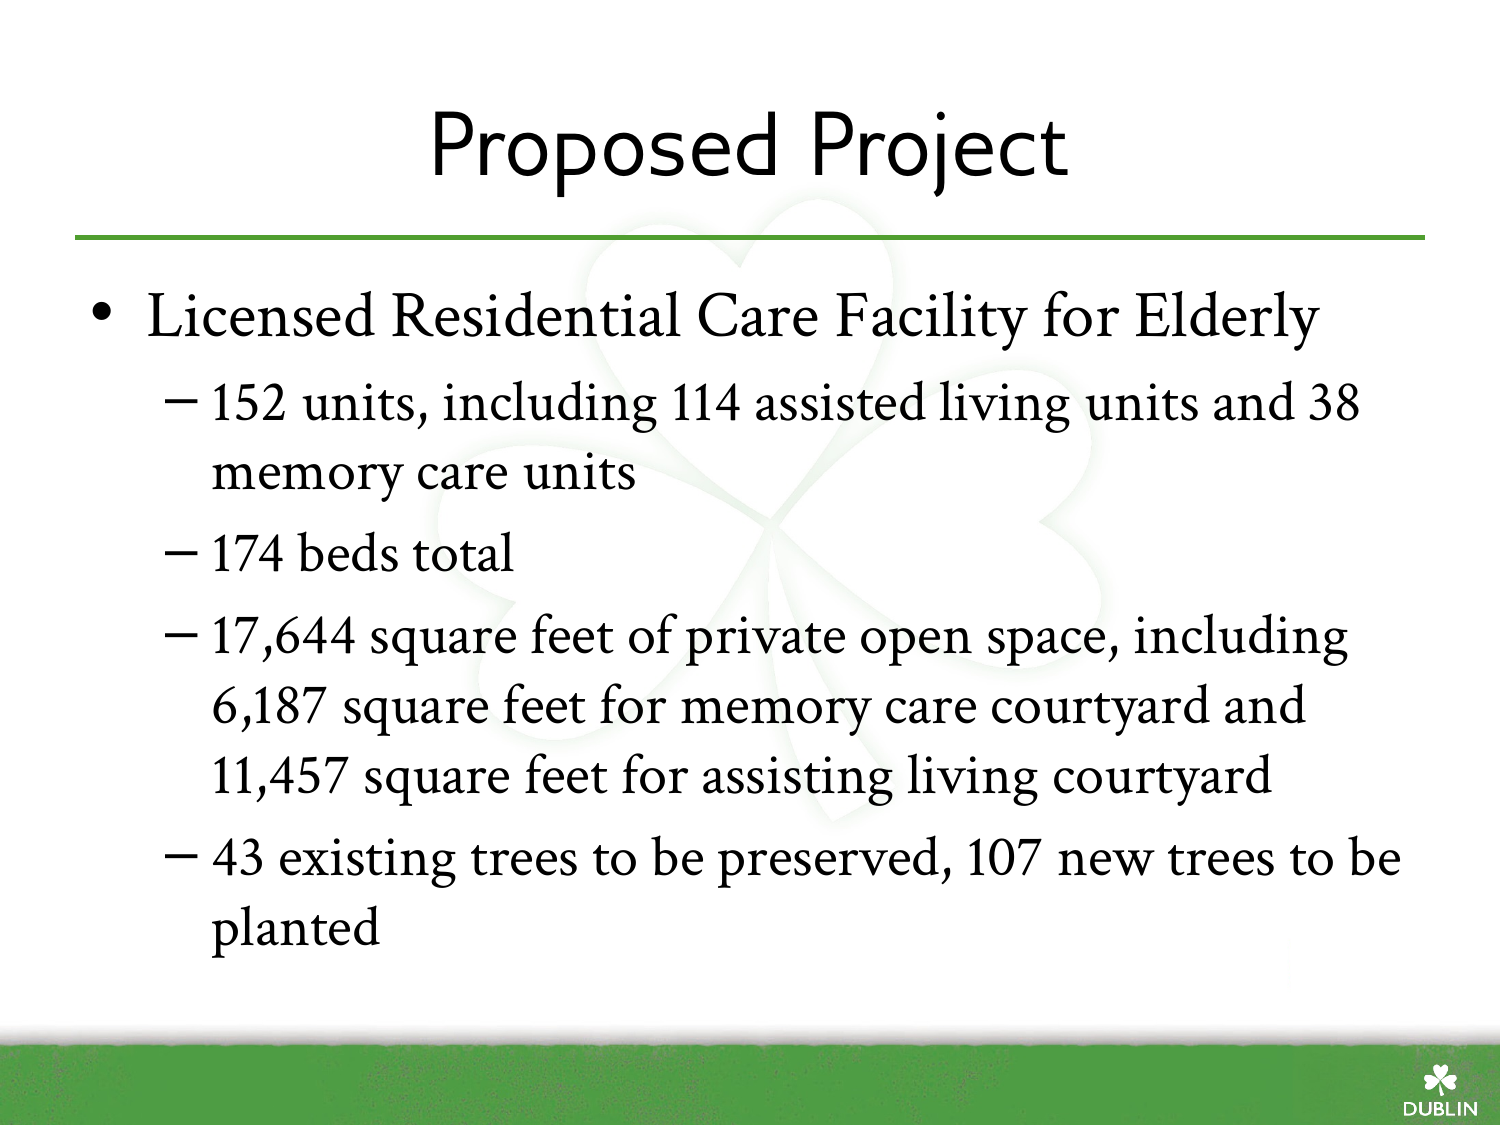

# Proposed Project
Licensed Residential Care Facility for Elderly
152 units, including 114 assisted living units and 38 memory care units
174 beds total
17,644 square feet of private open space, including 6,187 square feet for memory care courtyard and 11,457 square feet for assisting living courtyard
43 existing trees to be preserved, 107 new trees to be planted